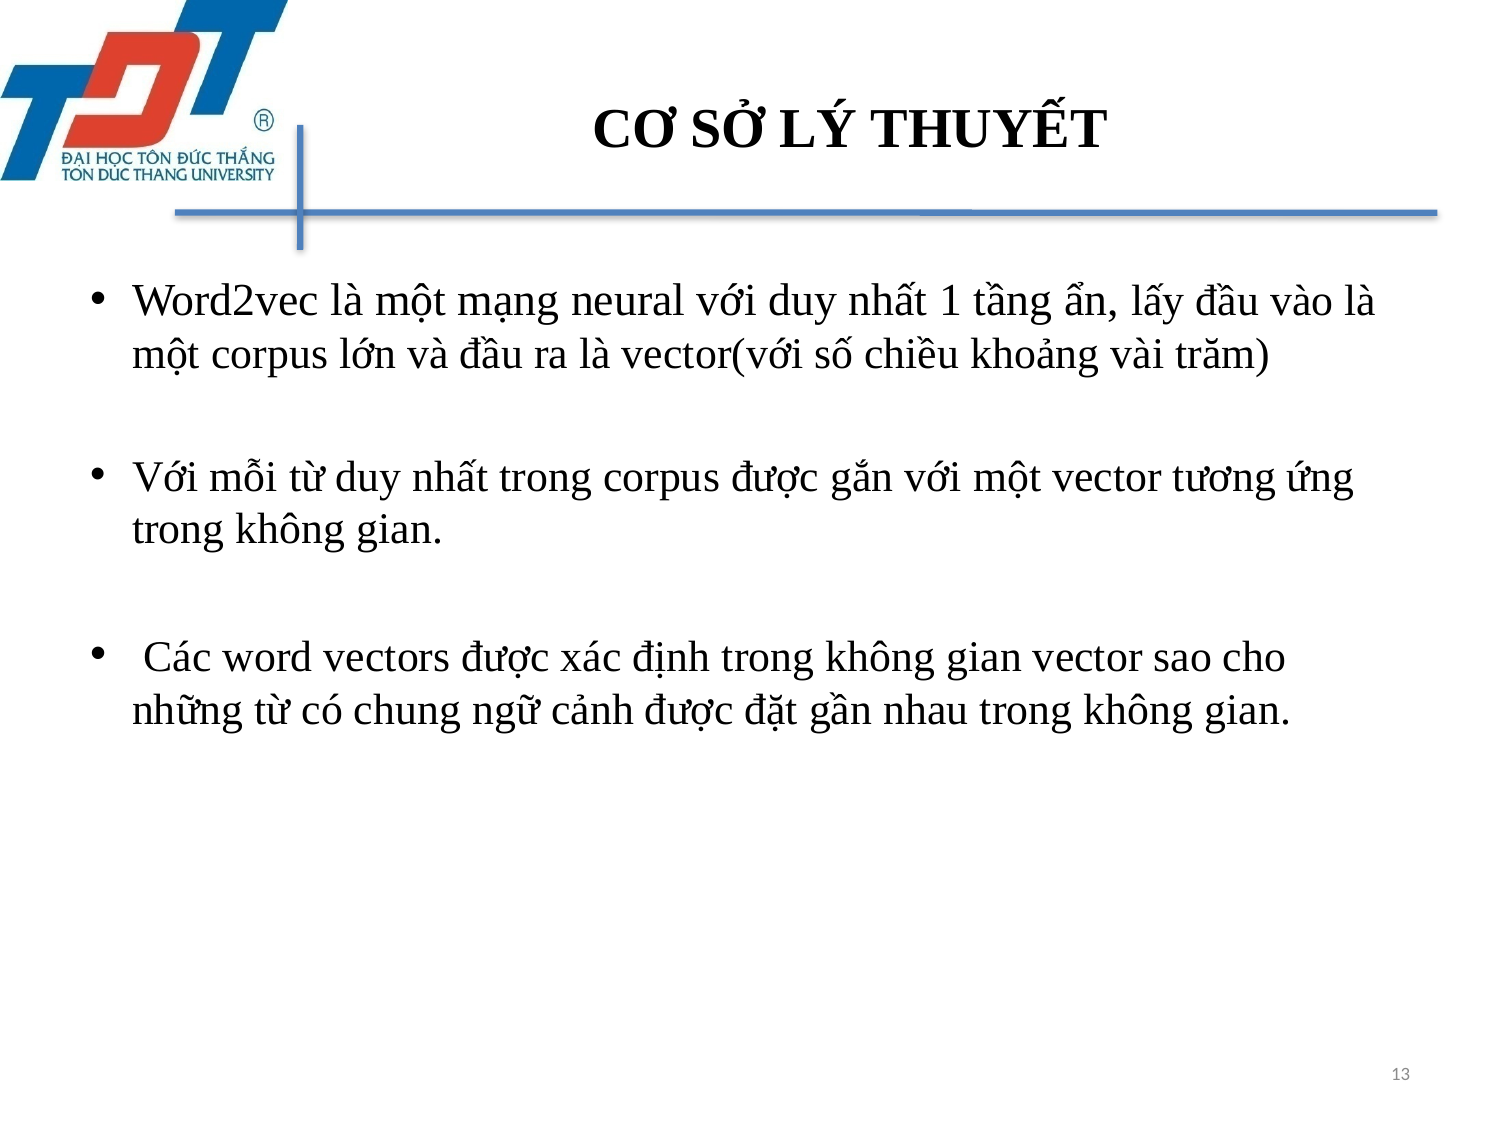

# CƠ SỞ LÝ THUYẾT
Word2vec là một mạng neural với duy nhất 1 tầng ẩn, lấy đầu vào là một corpus lớn và đầu ra là vector(với số chiều khoảng vài trăm)

Với mỗi từ duy nhất trong corpus được gắn với một vector tương ứng trong không gian.

 Các word vectors được xác định trong không gian vector sao cho những từ có chung ngữ cảnh được đặt gần nhau trong không gian.

13